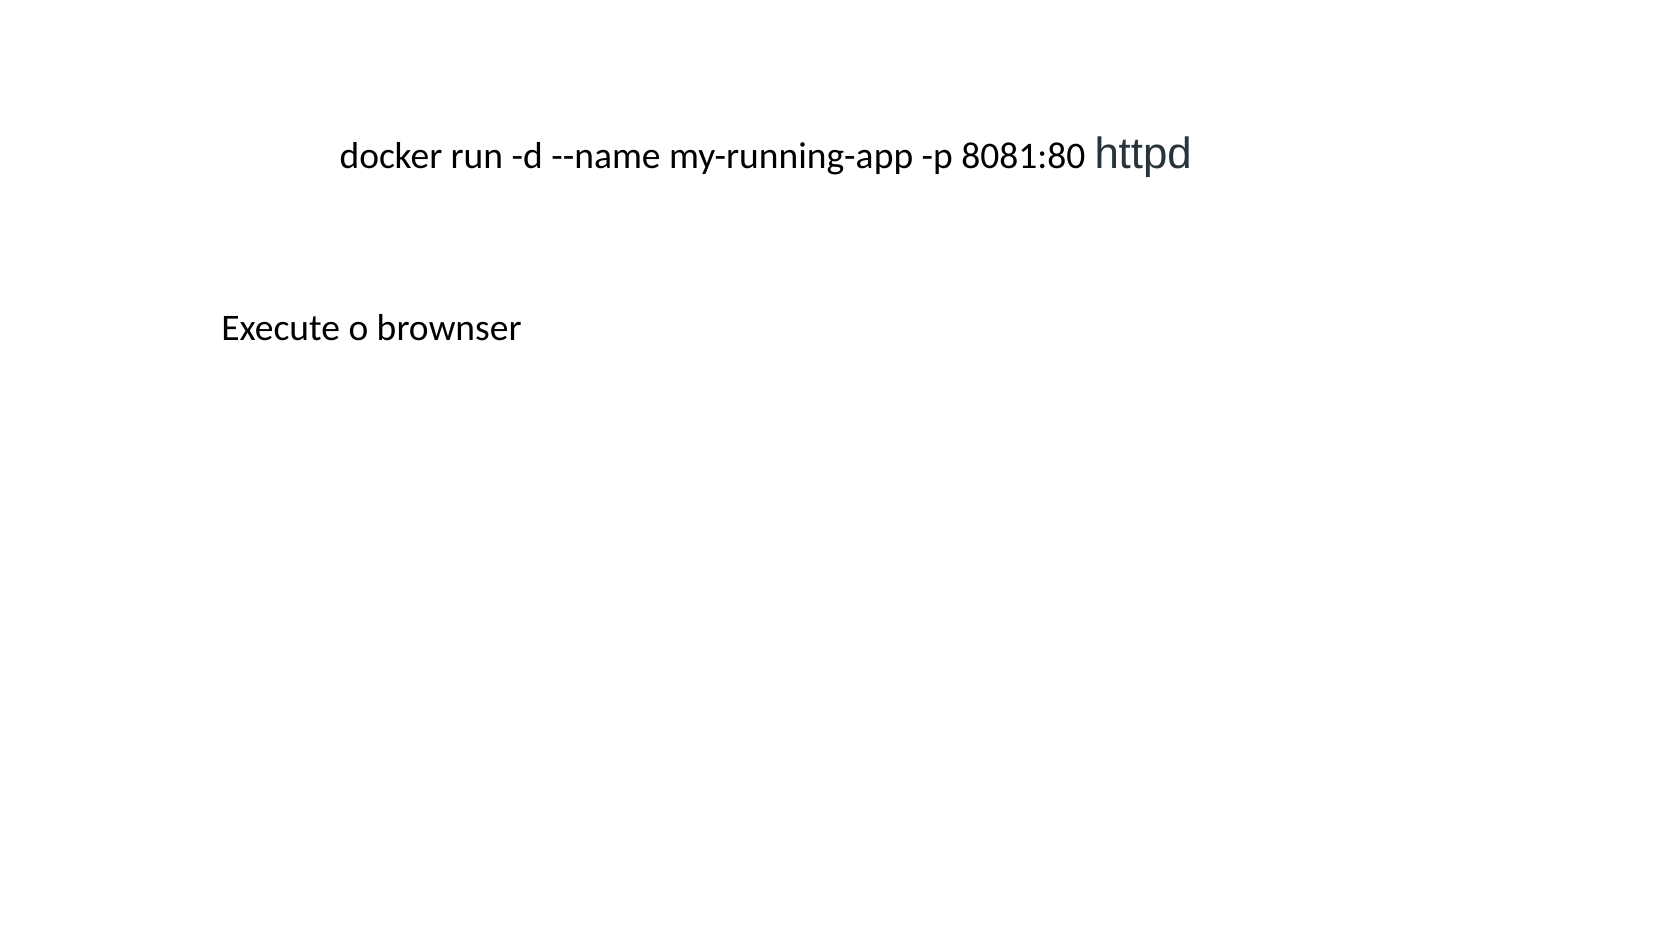

docker run -d --name my-running-app -p 8081:80 httpd

Execute o brownser